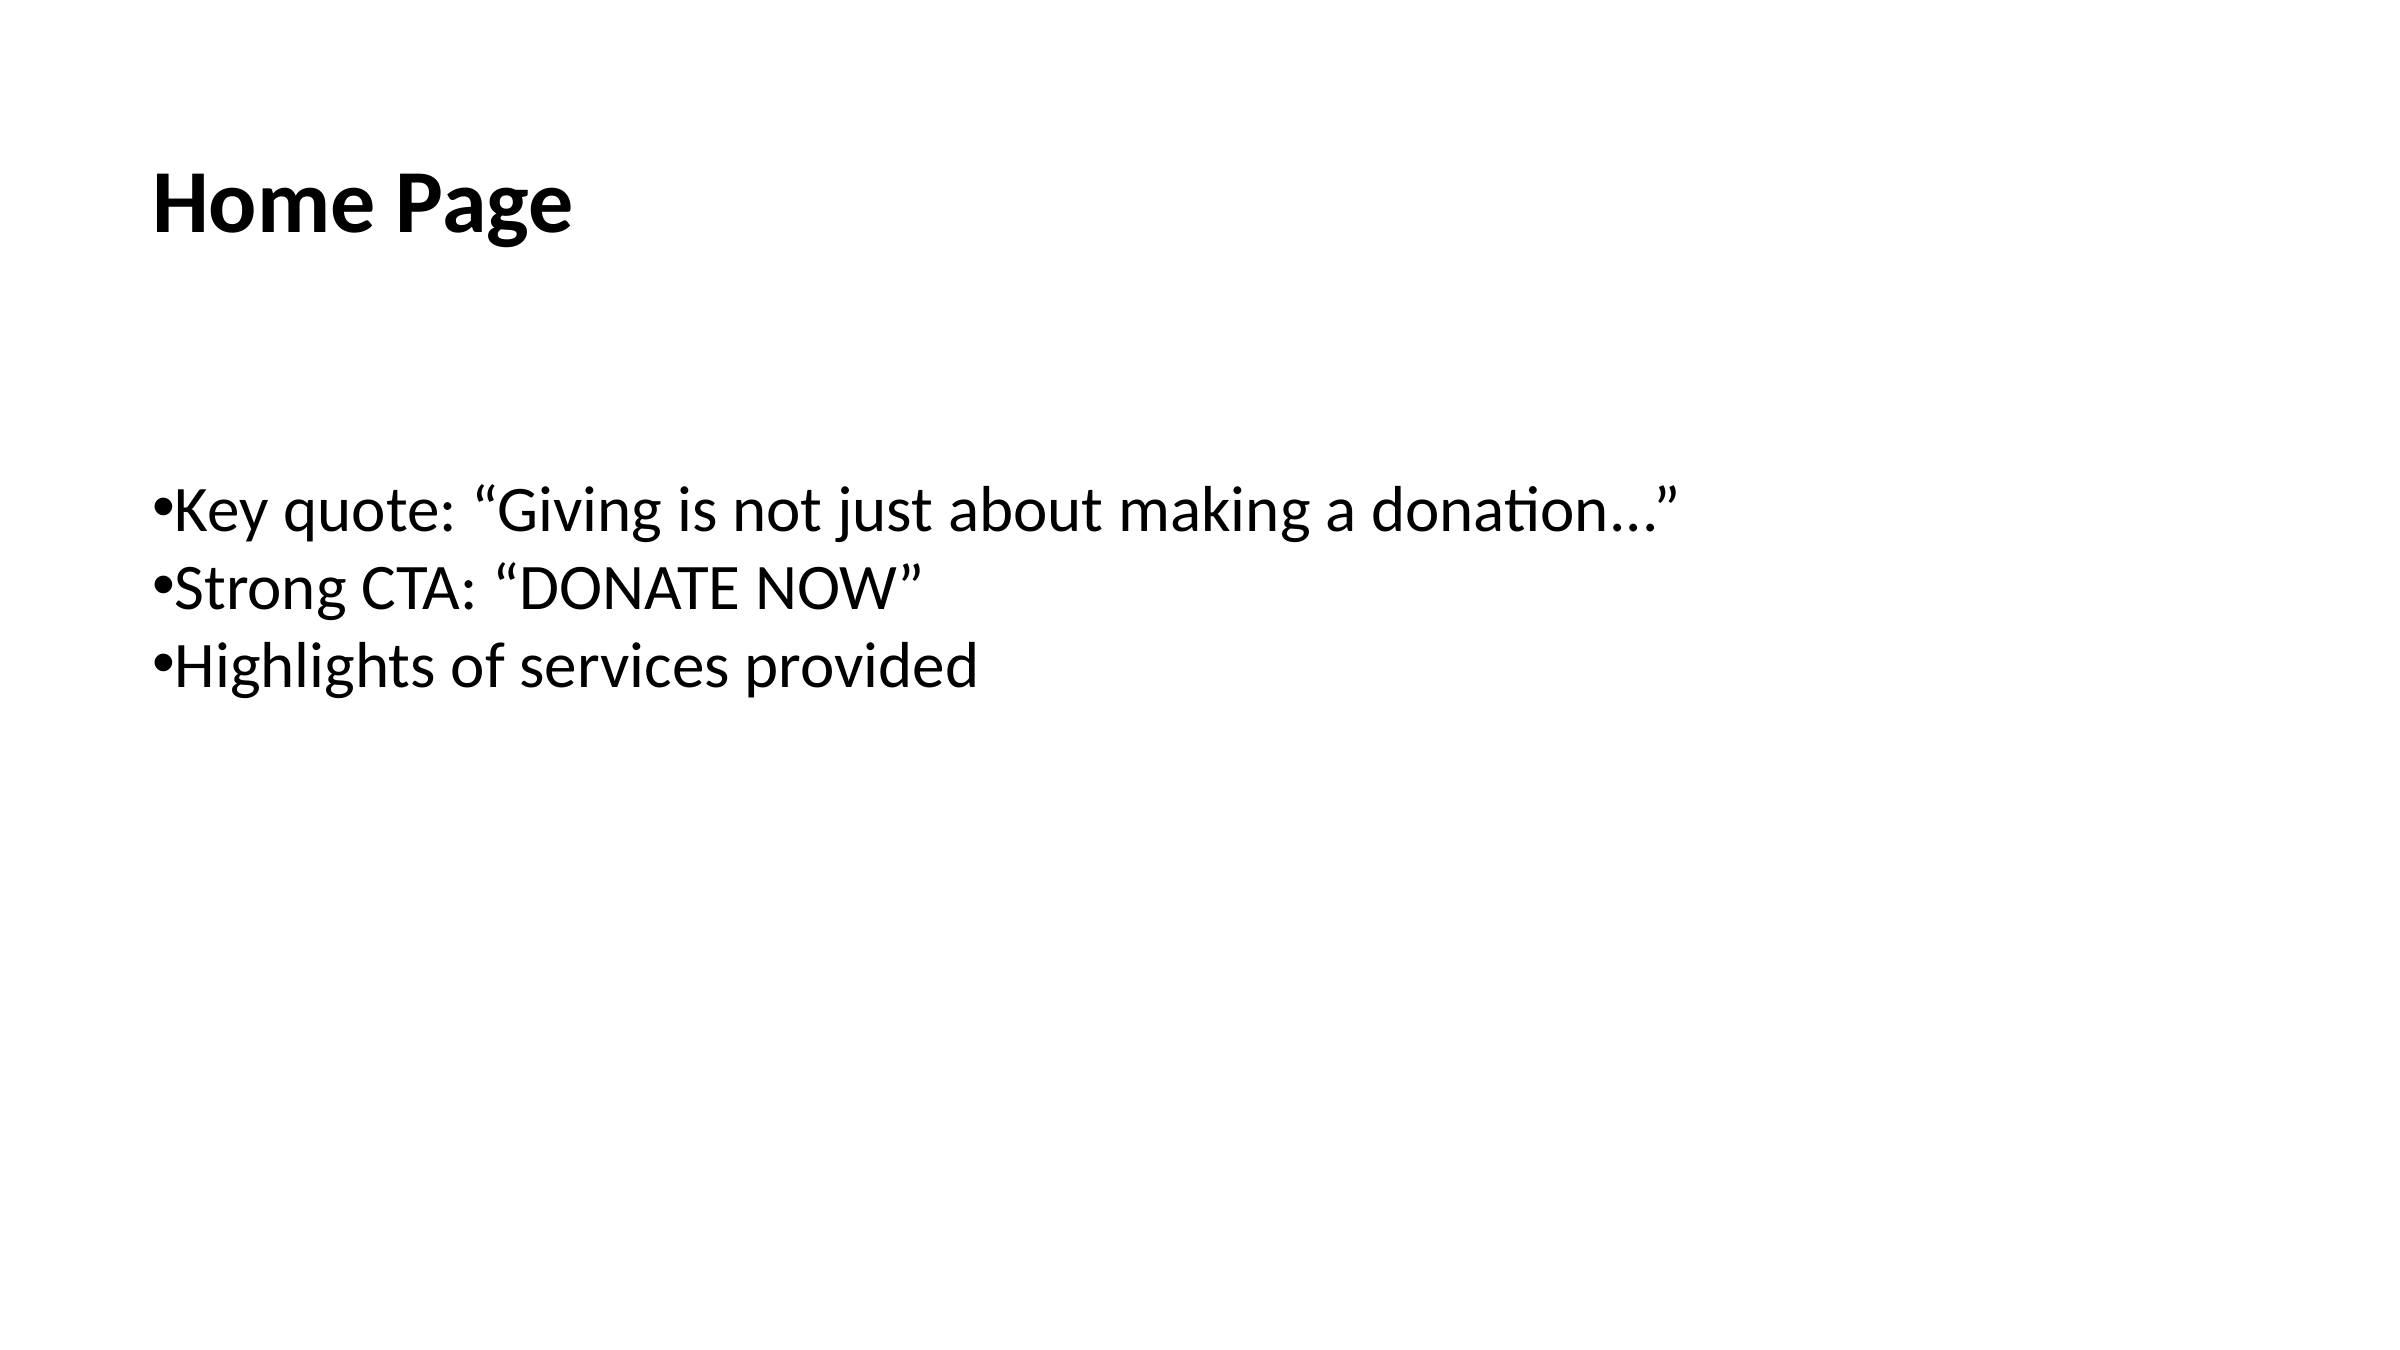

Home Page

Key quote: “Giving is not just about making a donation...”
Strong CTA: “DONATE NOW”
Highlights of services provided